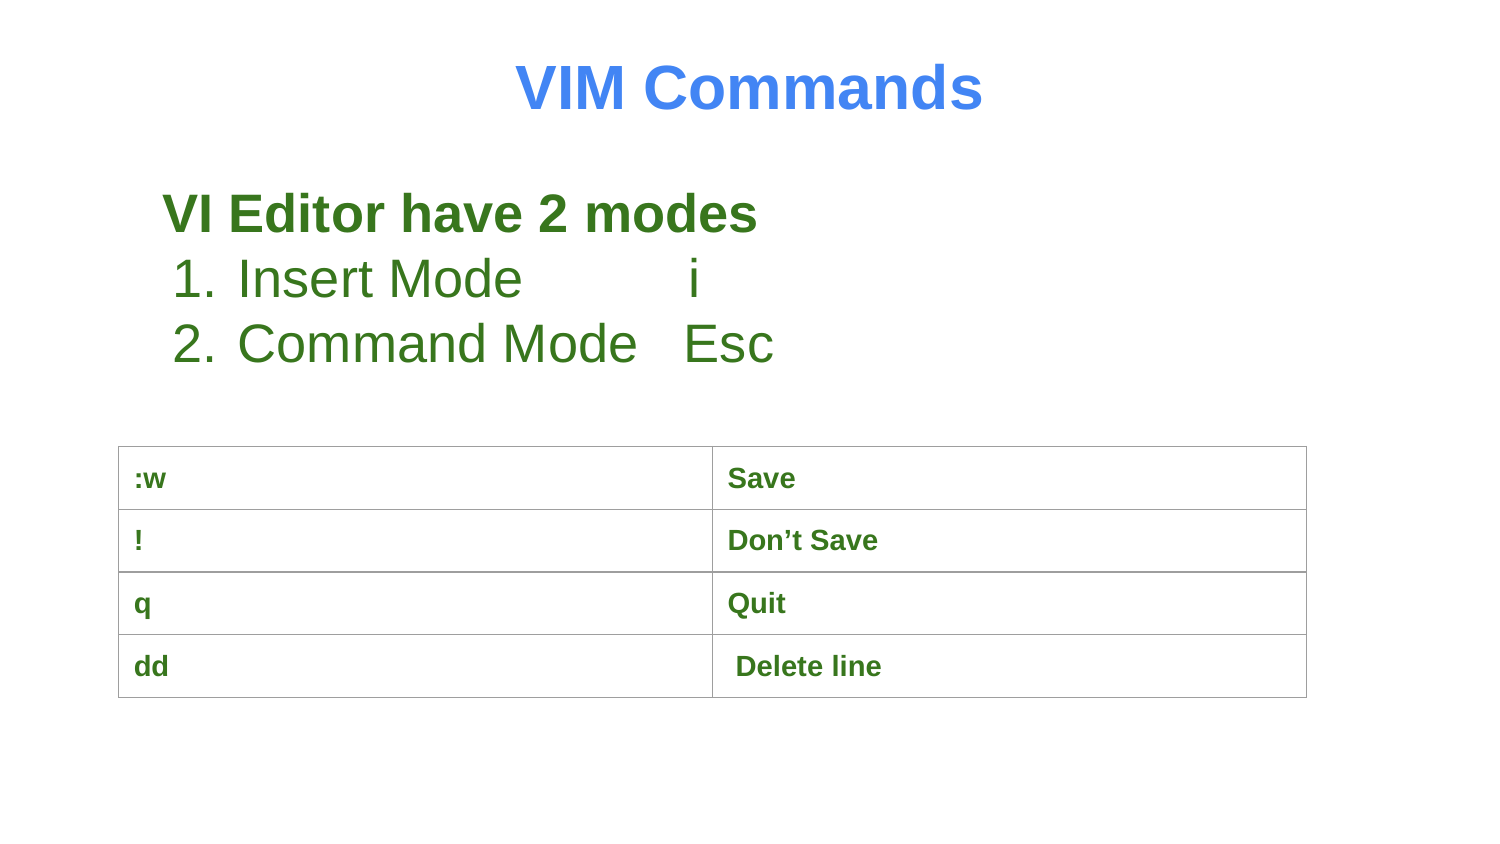

# VIM Commands
VI Editor have 2 modes
Insert Mode           i
Command Mode   Esc
| :w | Save |
| --- | --- |
| ! | Don’t Save |
| q | Quit |
| dd | Delete line |